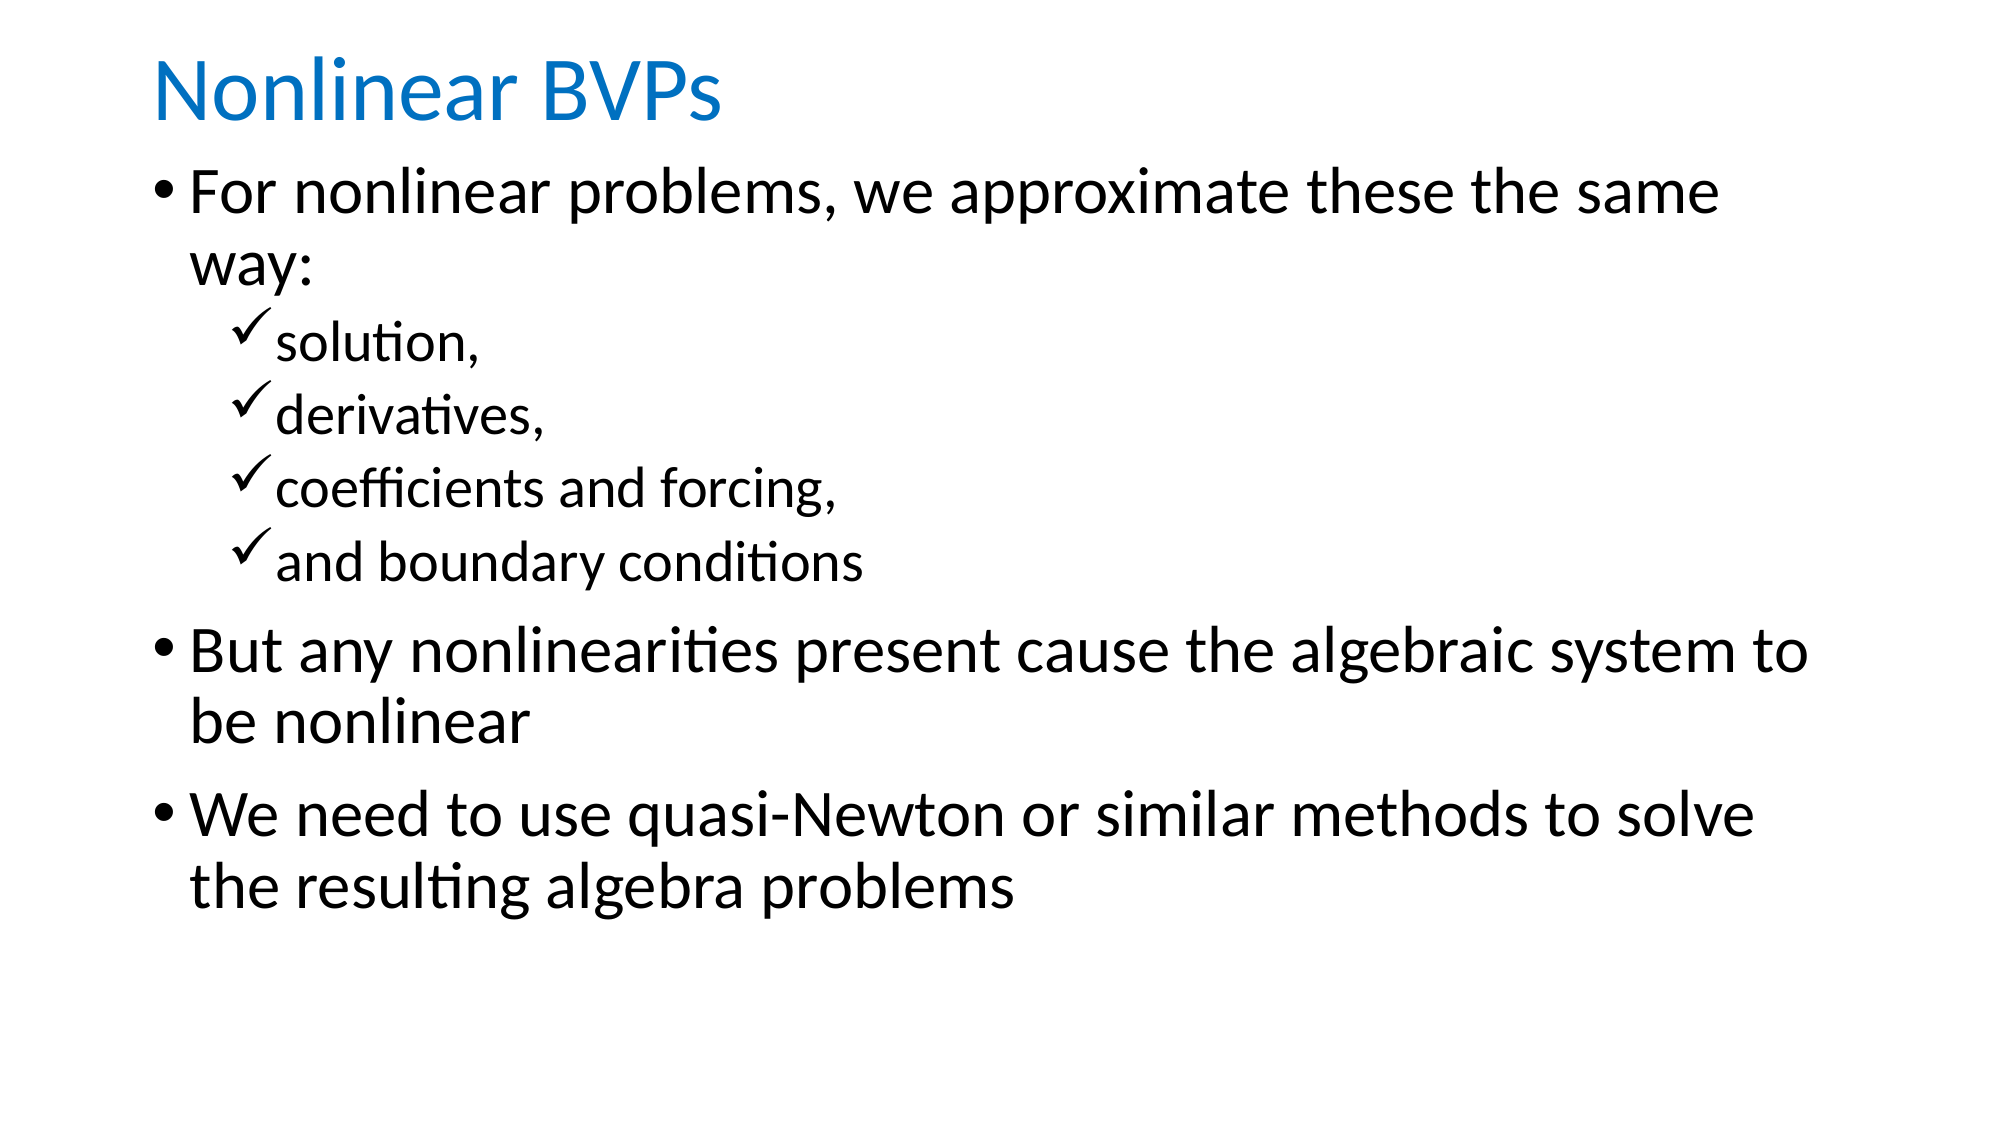

# Nonlinear BVPs
For nonlinear problems, we approximate these the same way:
solution,
derivatives,
coefficients and forcing,
and boundary conditions
But any nonlinearities present cause the algebraic system to be nonlinear
We need to use quasi-Newton or similar methods to solve the resulting algebra problems